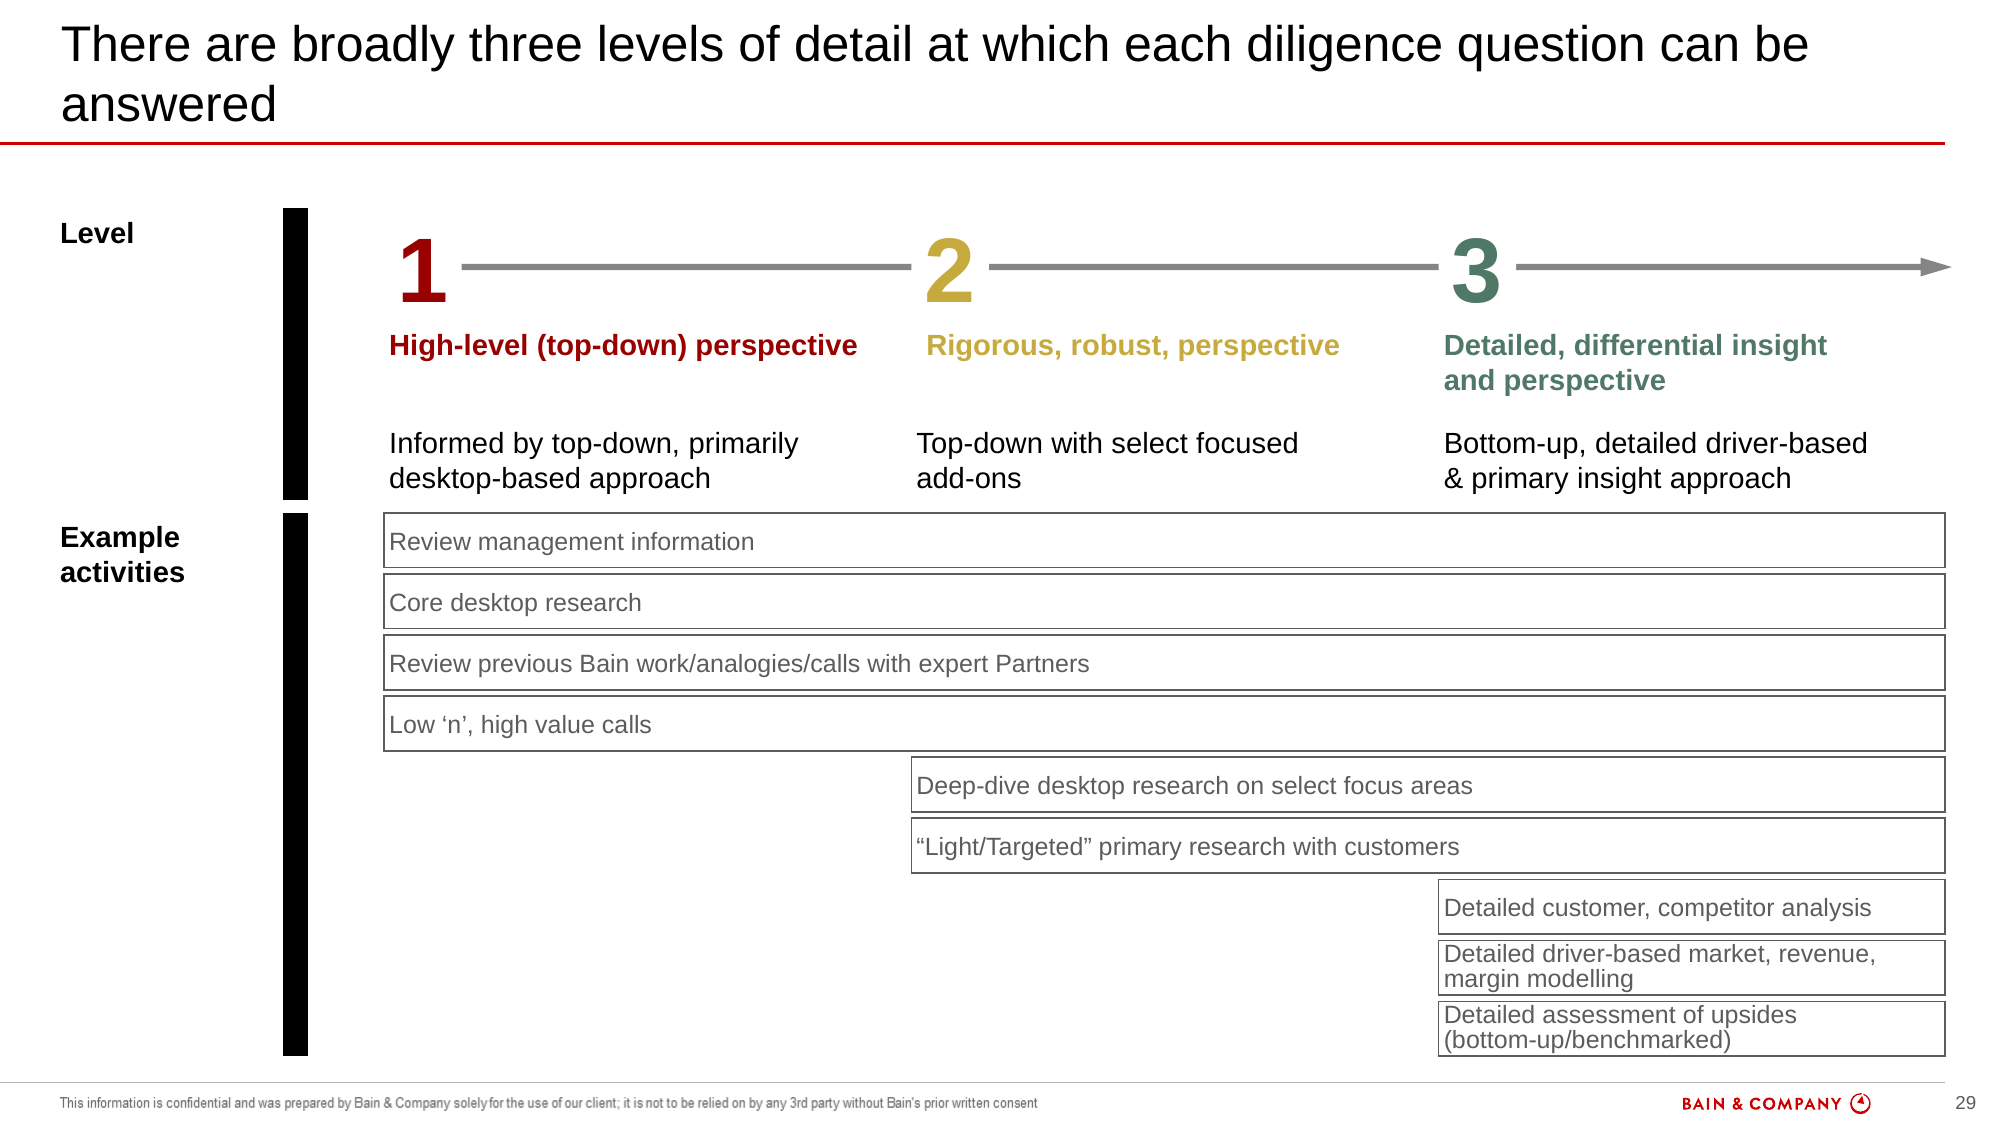

# There are broadly three levels of detail at which each diligence question can be answered
overall_0_131854674675697150 columns_6_131878861809173529 6_0_131878861894553153

Level
1
2
3
High-level (top-down) perspective
Rigorous, robust, perspective
Detailed, differential insight
and perspective
Top-down with select focused
add-ons
Bottom-up, detailed driver-based
& primary insight approach
Informed by top-down, primarily
desktop-based approach
Example
activities
Review management information
Core desktop research
Review previous Bain work/analogies/calls with expert Partners
Low ‘n’, high value calls
Deep-dive desktop research on select focus areas
“Light/Targeted” primary research with customers
Detailed customer, competitor analysis
Detailed driver-based market, revenue, margin modelling
Detailed assessment of upsides
(bottom-up/benchmarked)